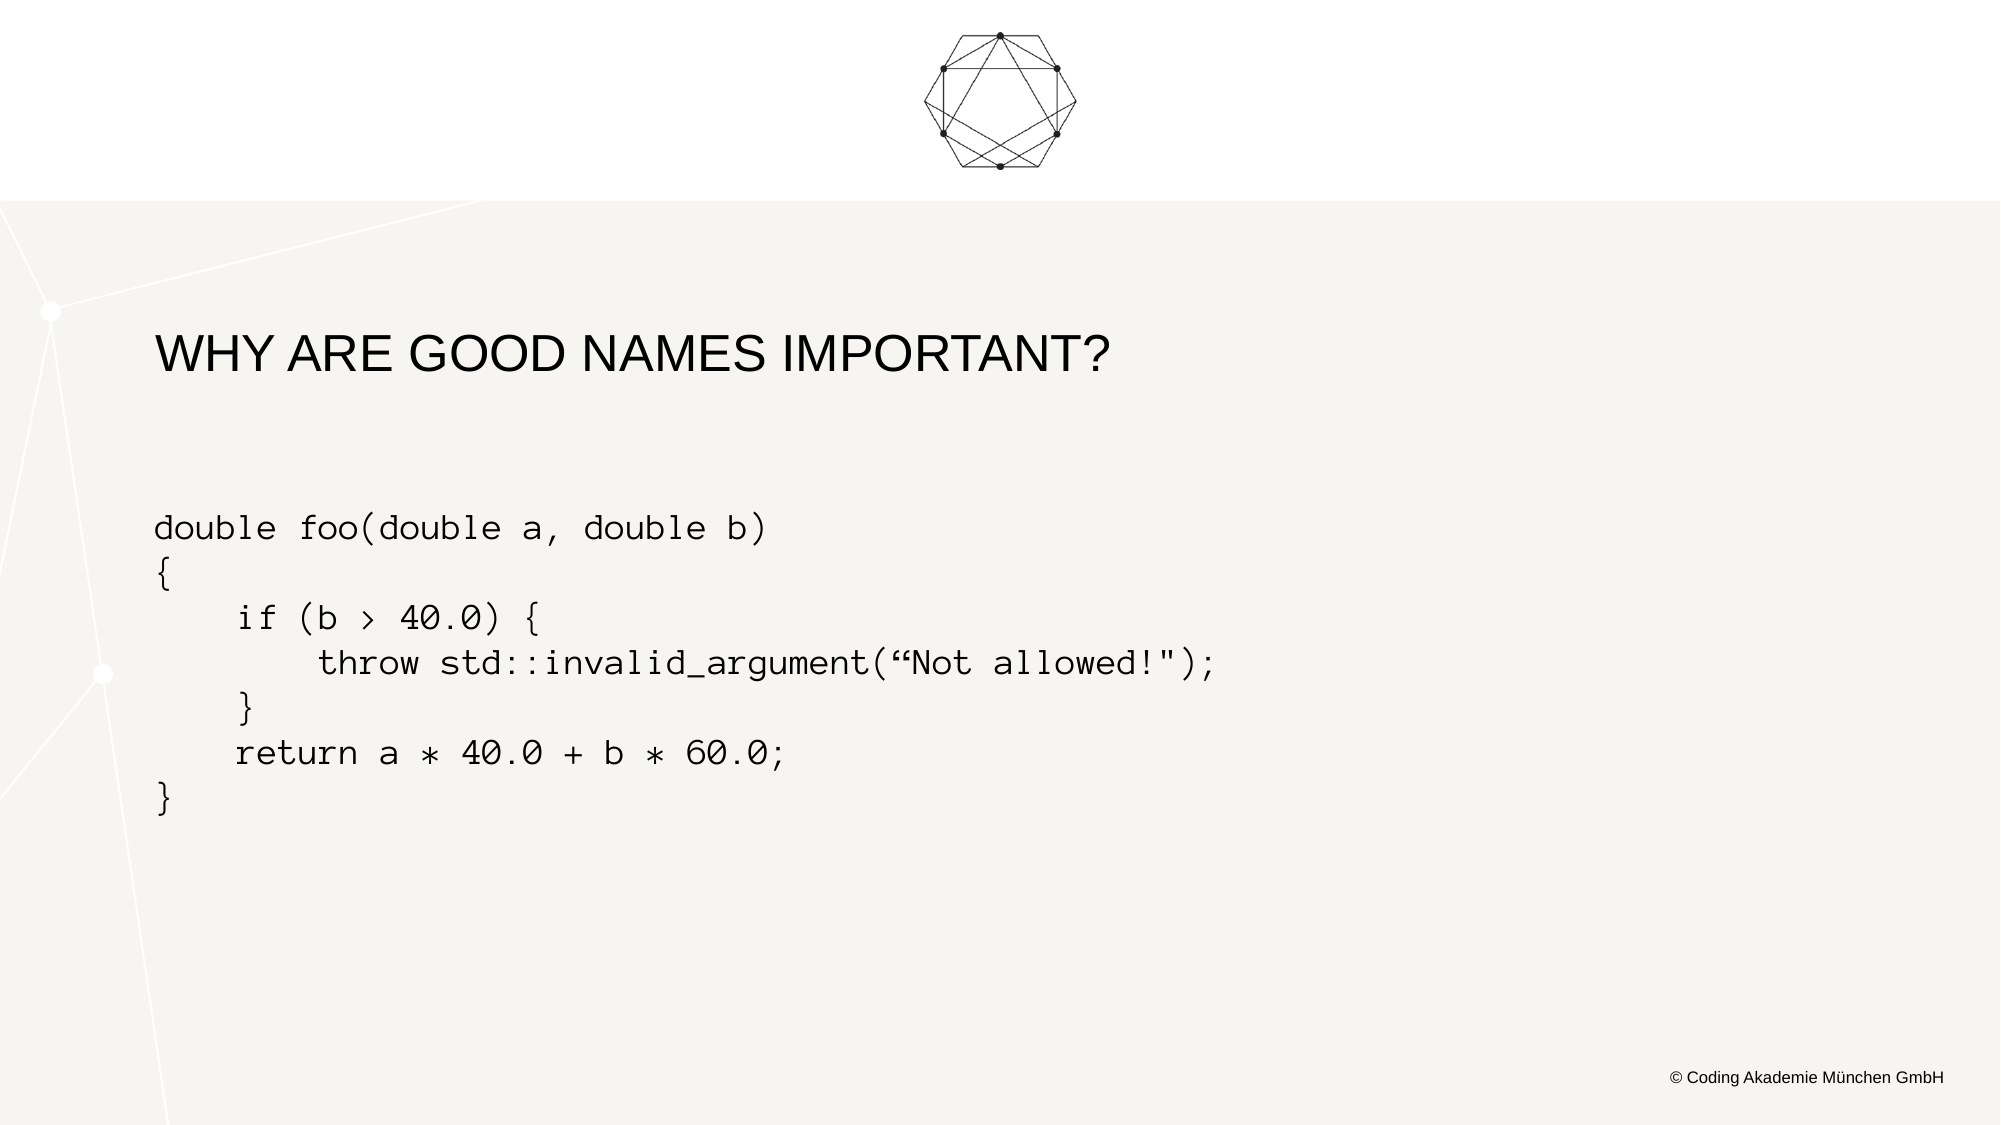

# Why are good names important?
double foo(double a, double b)
{
    if (b > 40.0) {
        throw std::invalid_argument(“Not allowed!");
    }
    return a * 40.0 + b * 60.0;
}
© Coding Akademie München GmbH